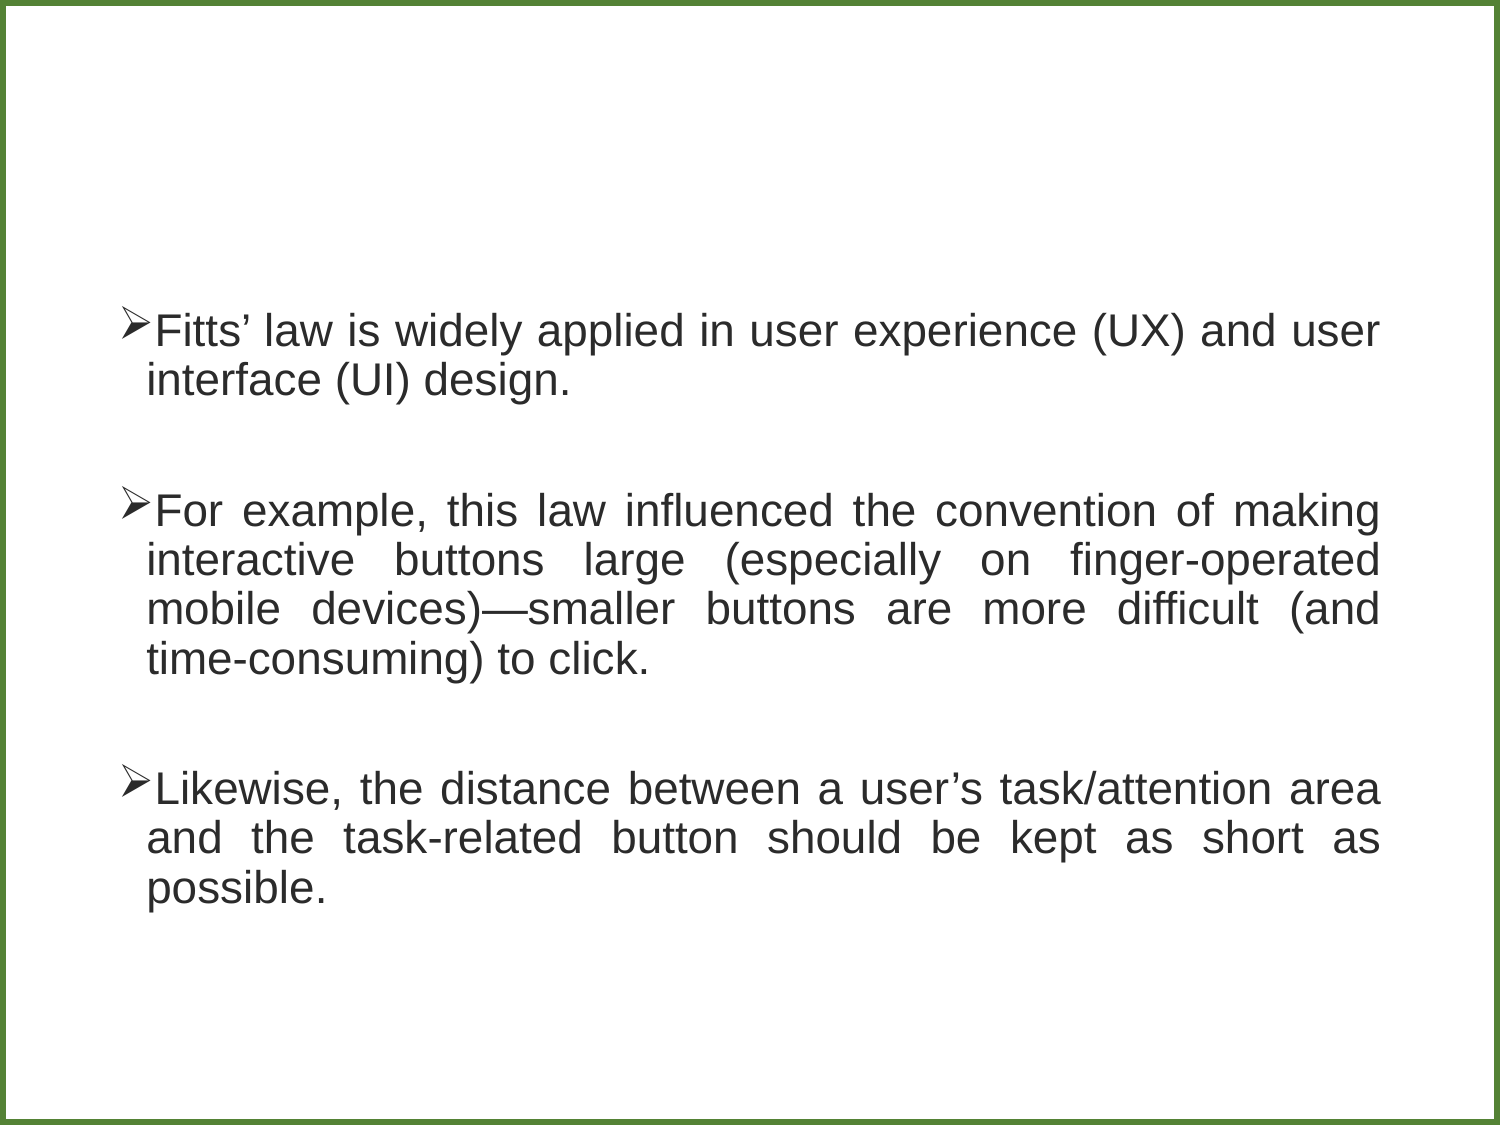

#
Fitts’ law is widely applied in user experience (UX) and user interface (UI) design.

For example, this law influenced the convention of making interactive buttons large (especially on finger-operated mobile devices)—smaller buttons are more difficult (and time-consuming) to click.

Likewise, the distance between a user’s task/attention area and the task-related button should be kept as short as possible.